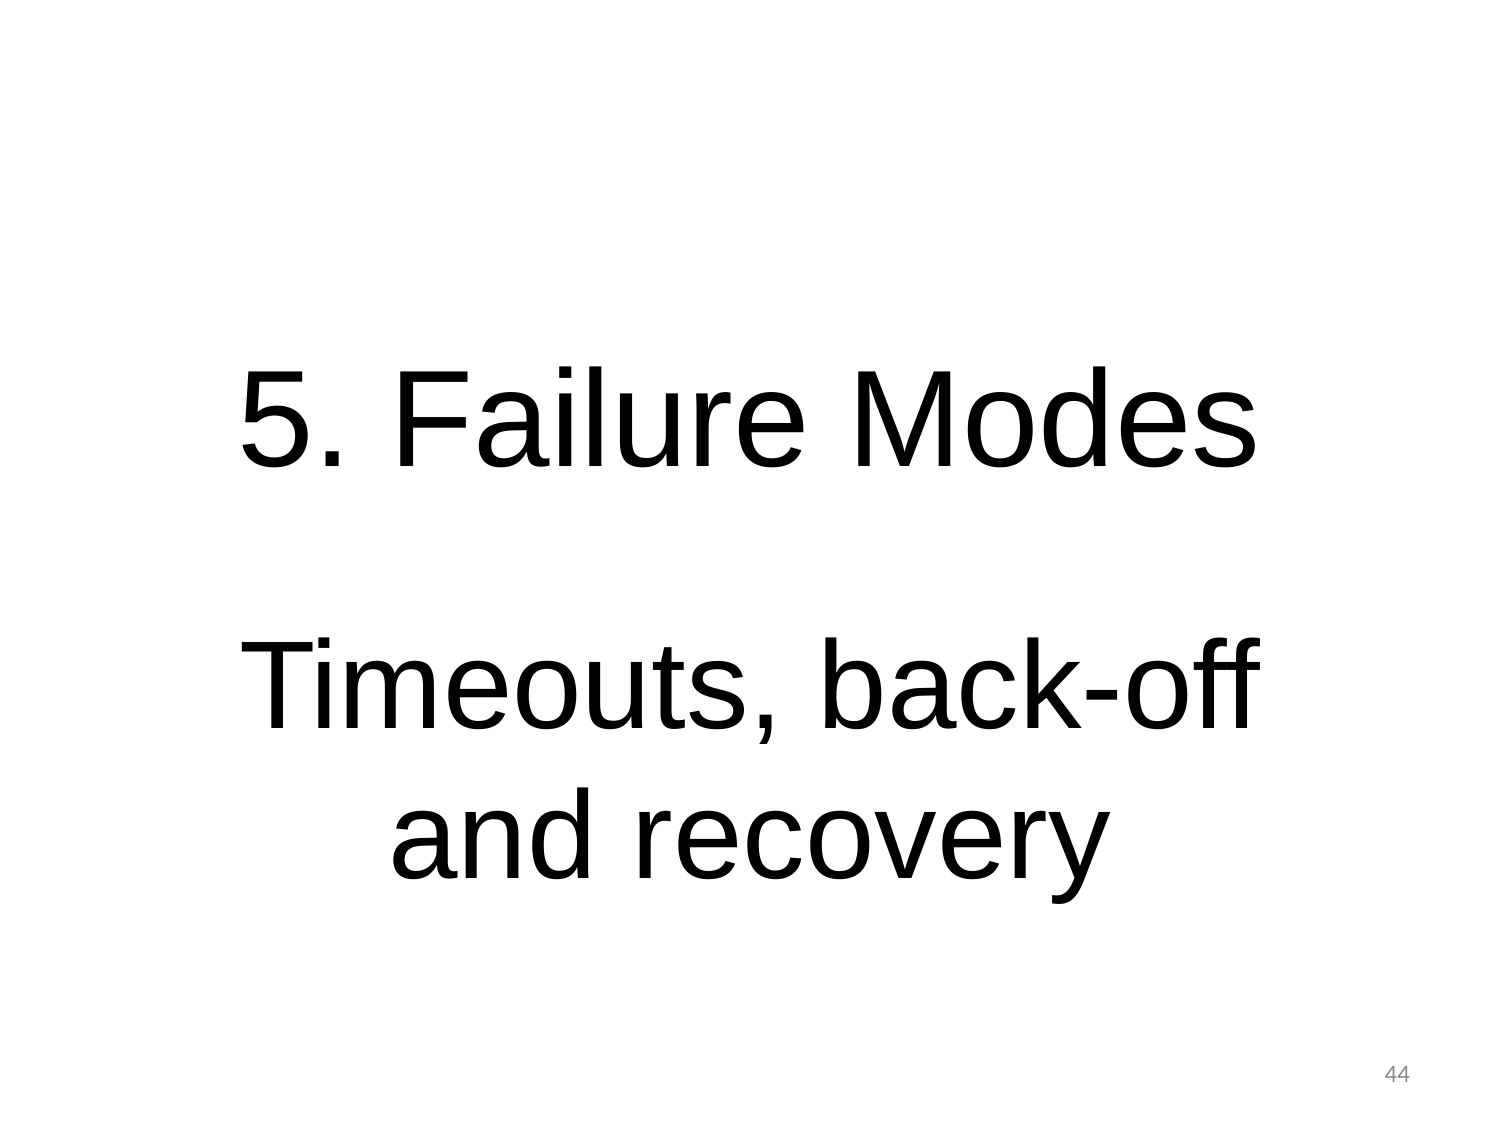

5. Failure Modes
Timeouts, back-off and recovery
44